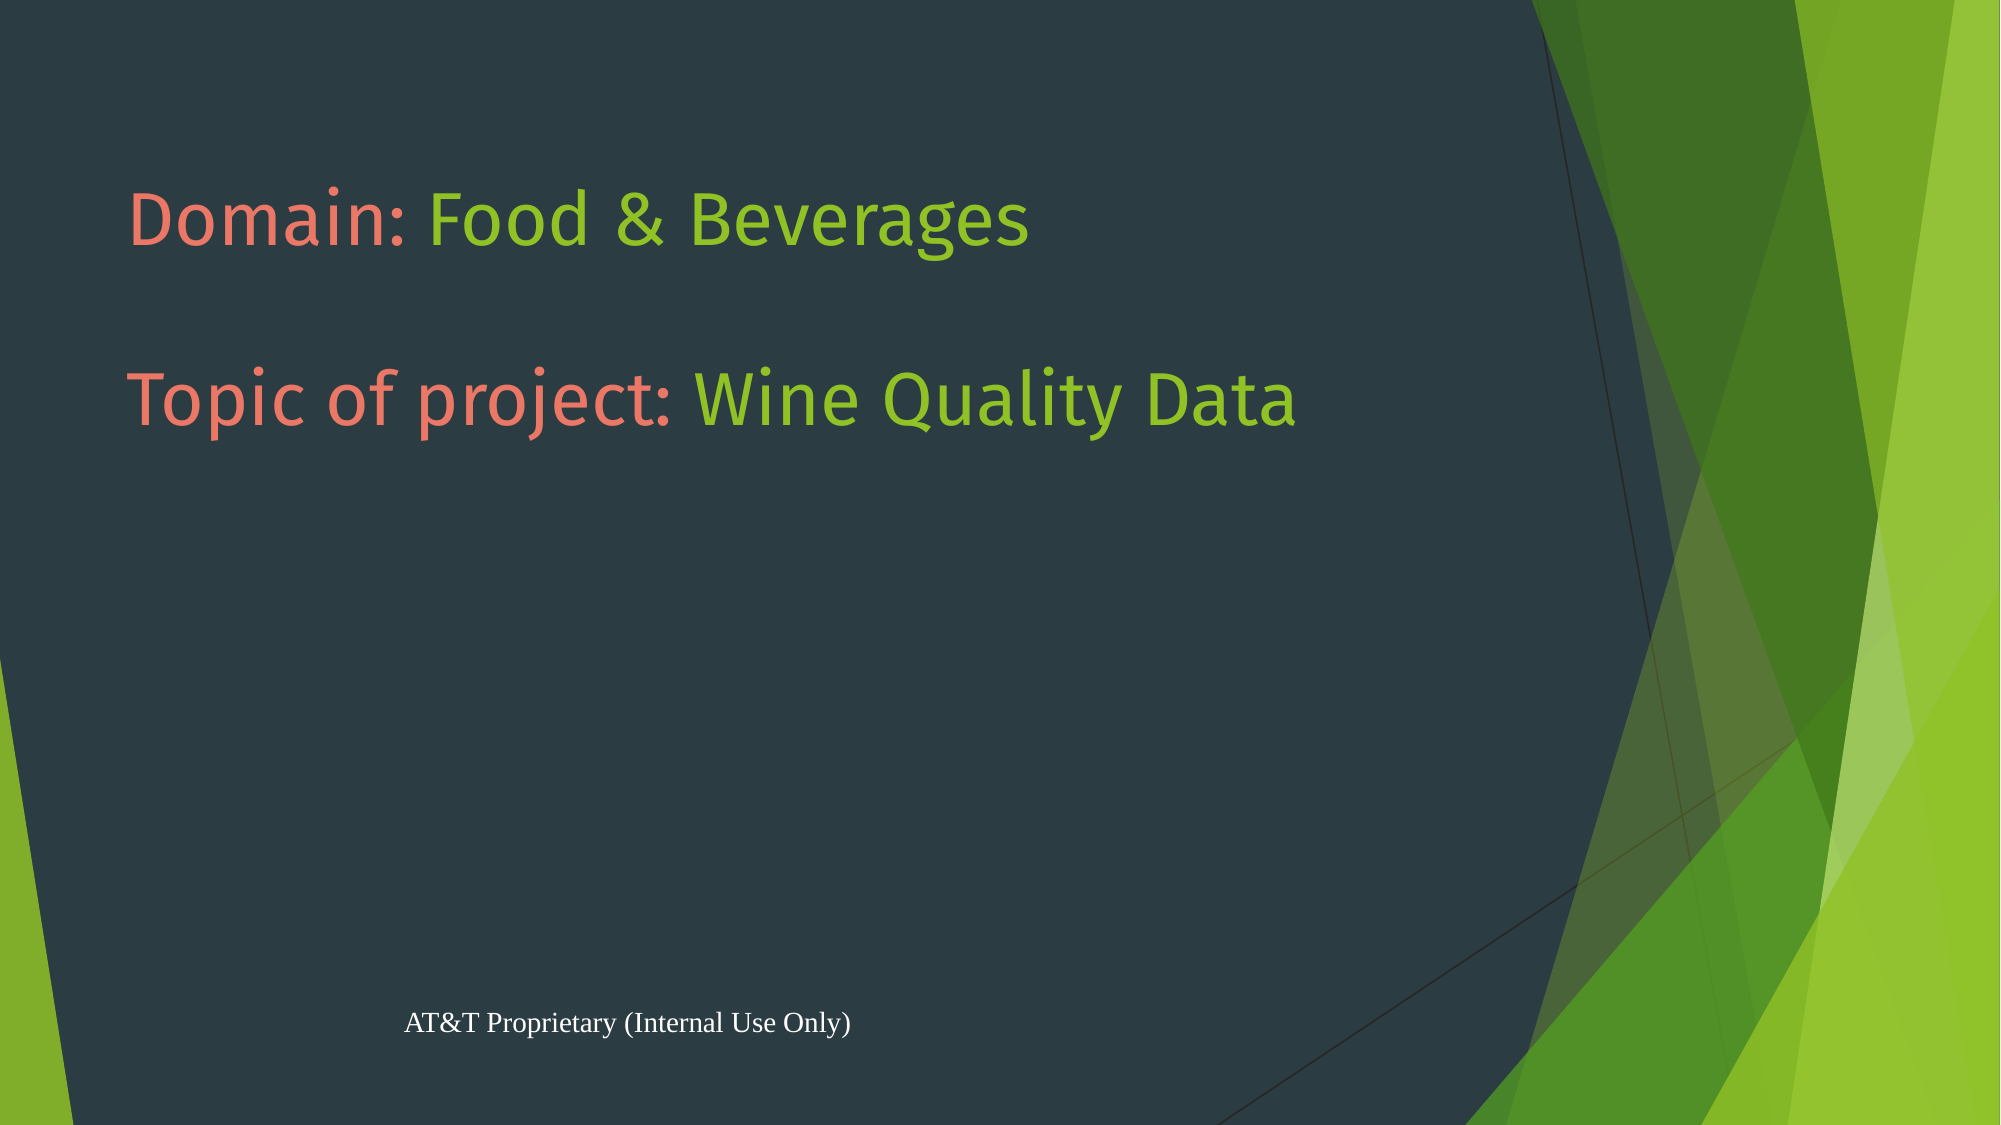

# Domain: Food & Beverages Topic of project: Wine Quality Data
AT&T Proprietary (Internal Use Only)